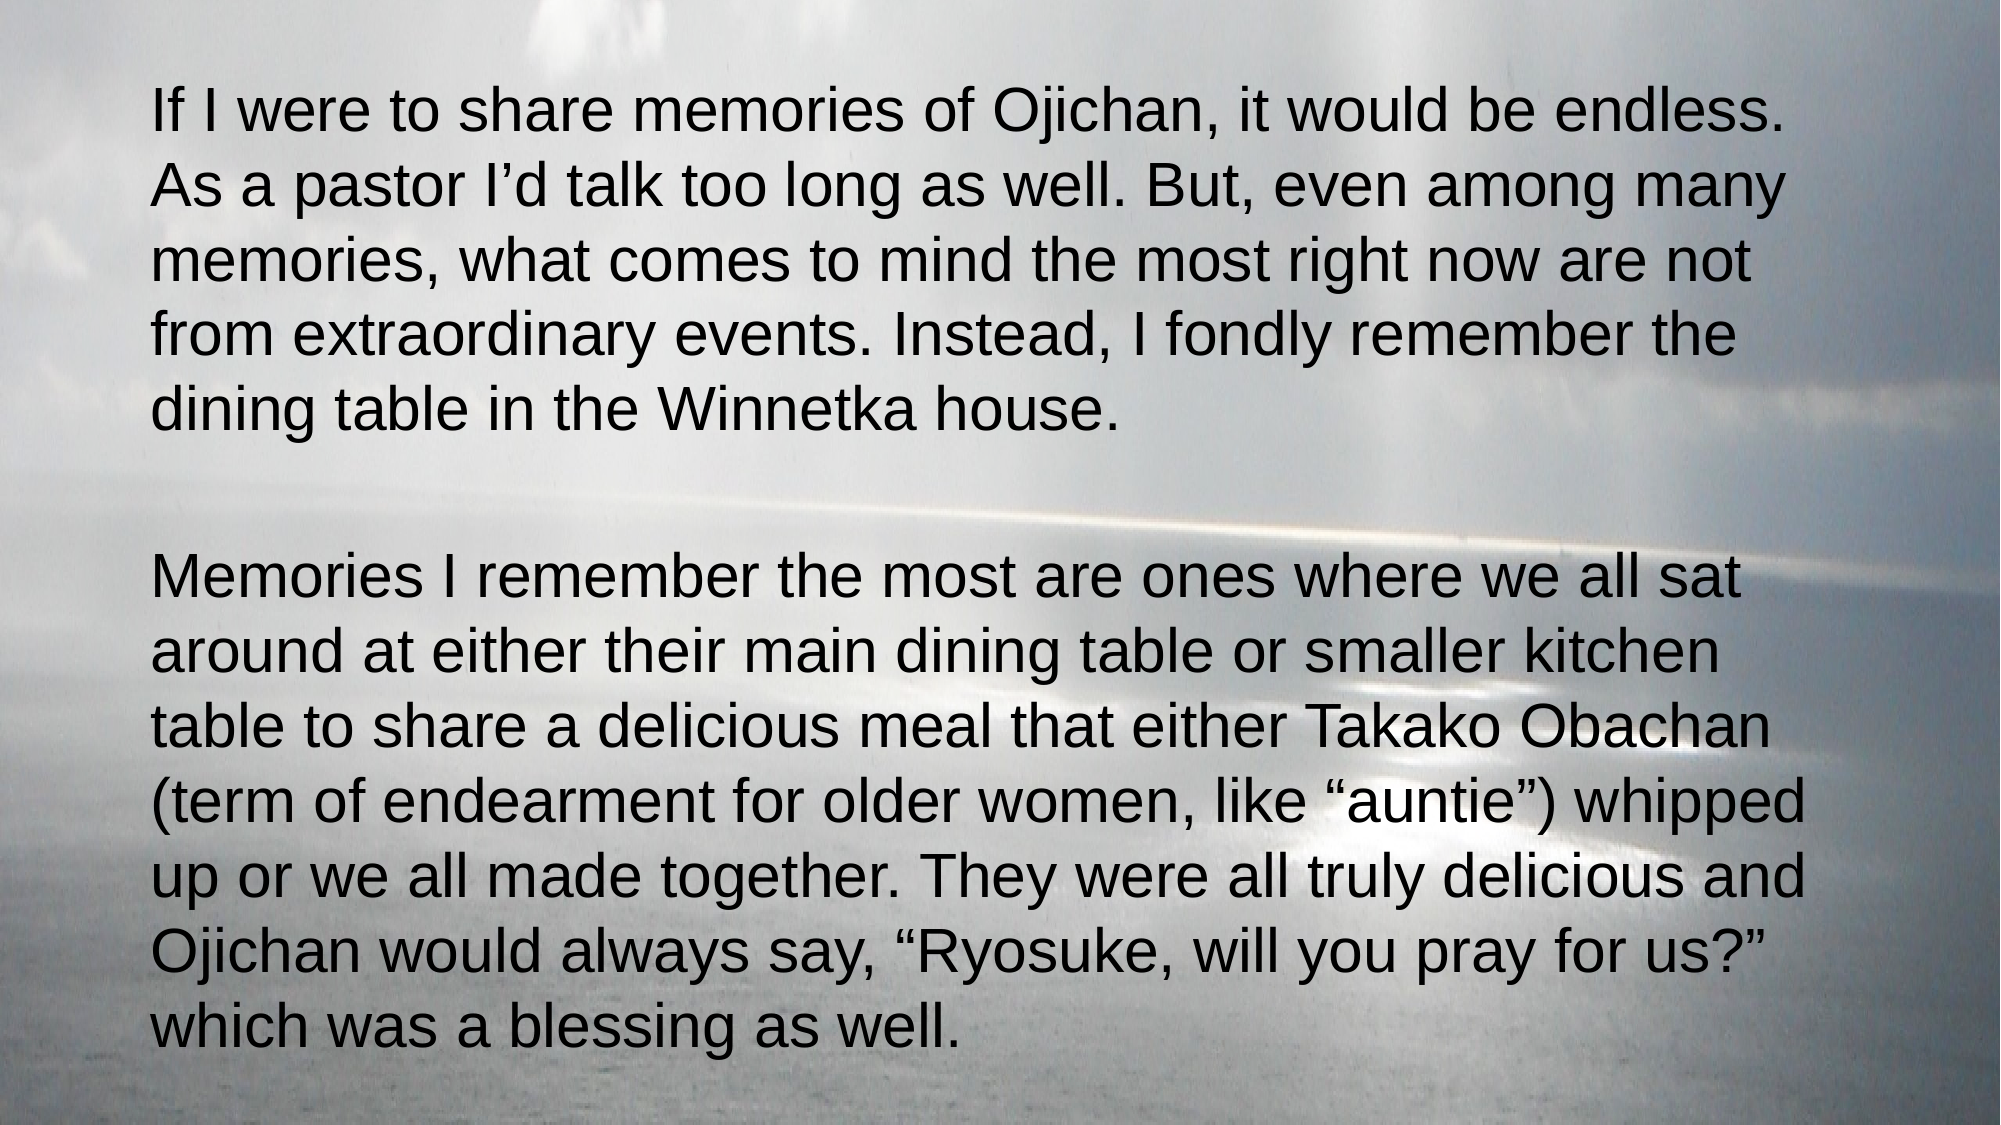

If I were to share memories of Ojichan, it would be endless. As a pastor I’d talk too long as well. But, even among many memories, what comes to mind the most right now are not from extraordinary events. Instead, I fondly remember the dining table in the Winnetka house.

Memories I remember the most are ones where we all sat around at either their main dining table or smaller kitchen table to share a delicious meal that either Takako Obachan (term of endearment for older women, like “auntie”) whipped up or we all made together. They were all truly delicious and Ojichan would always say, “Ryosuke, will you pray for us?” which was a blessing as well.